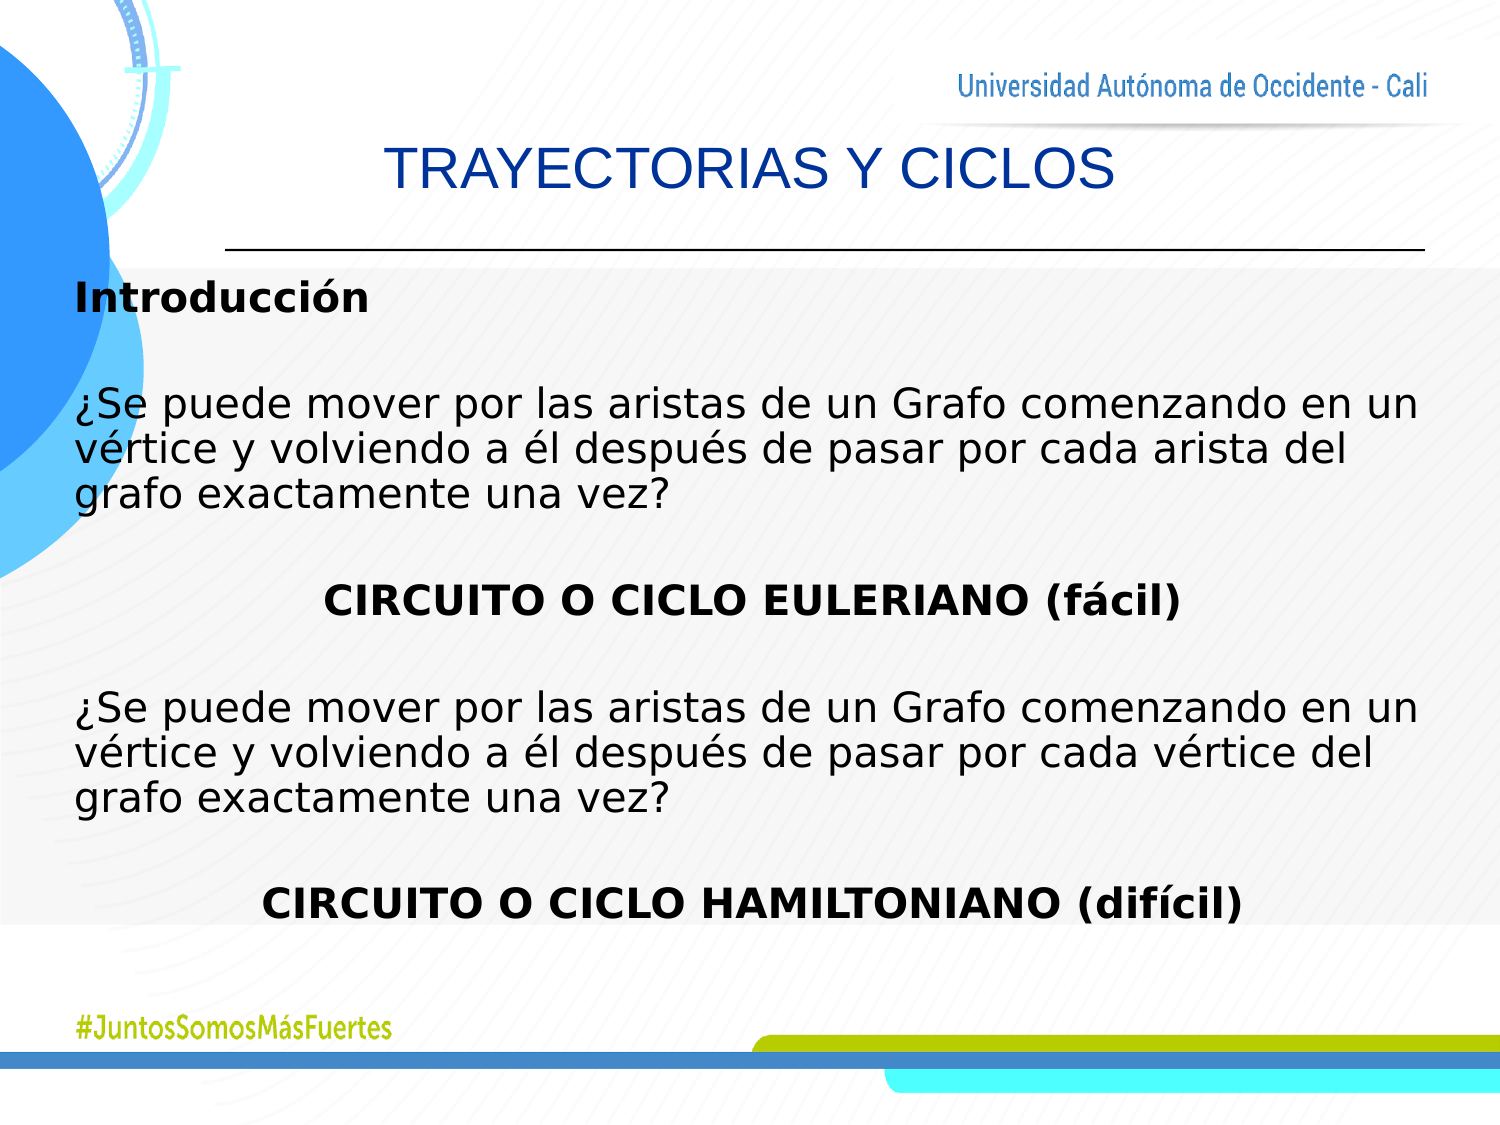

# TRAYECTORIAS Y CICLOS
Introducción

¿Se puede mover por las aristas de un Grafo comenzando en un vértice y volviendo a él después de pasar por cada arista del grafo exactamente una vez?

CIRCUITO O CICLO EULERIANO (fácil)

¿Se puede mover por las aristas de un Grafo comenzando en un vértice y volviendo a él después de pasar por cada vértice del grafo exactamente una vez?

CIRCUITO O CICLO HAMILTONIANO (difícil)